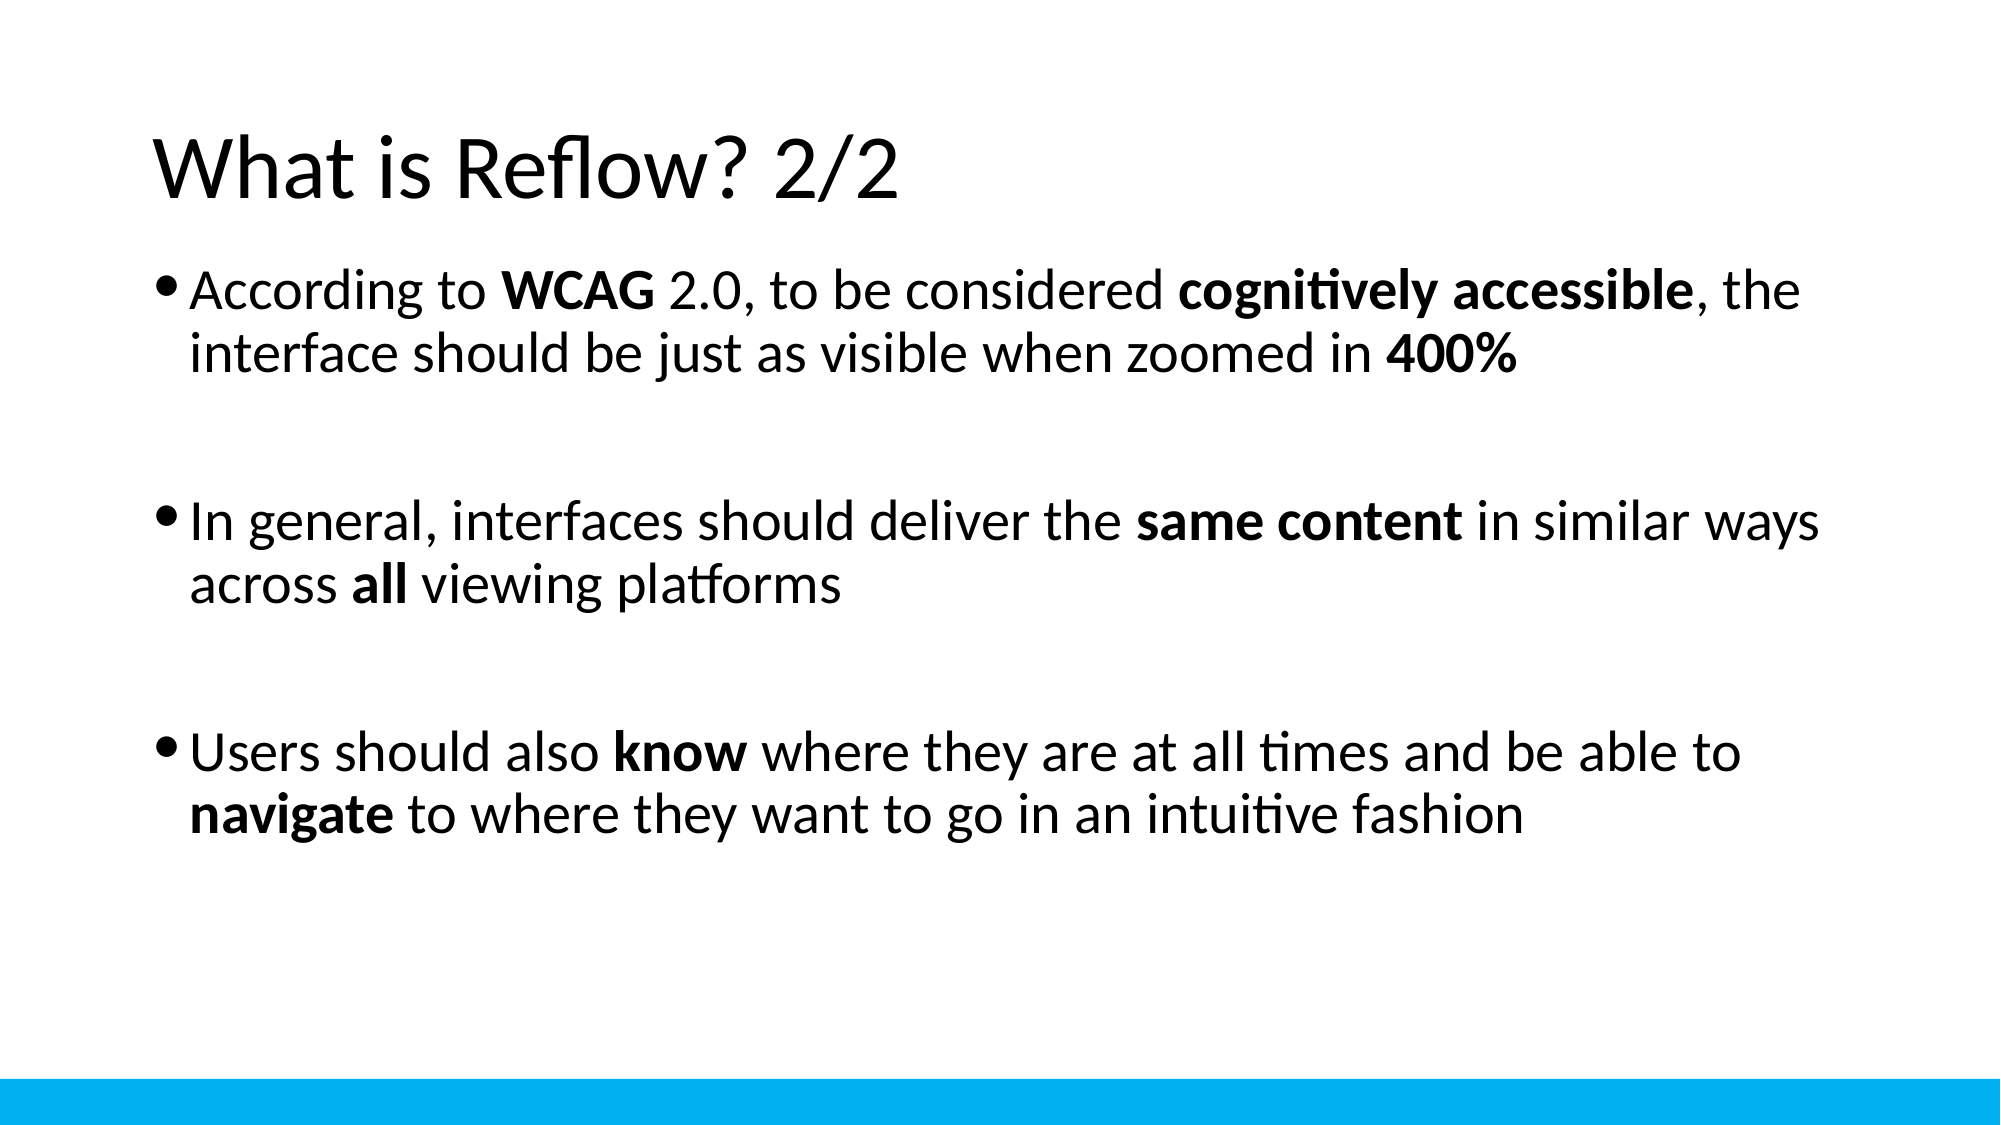

# What is Reflow? 2/2
According to WCAG 2.0, to be considered cognitively accessible, the interface should be just as visible when zoomed in 400%

In general, interfaces should deliver the same content in similar ways across all viewing platforms

Users should also know where they are at all times and be able to navigate to where they want to go in an intuitive fashion